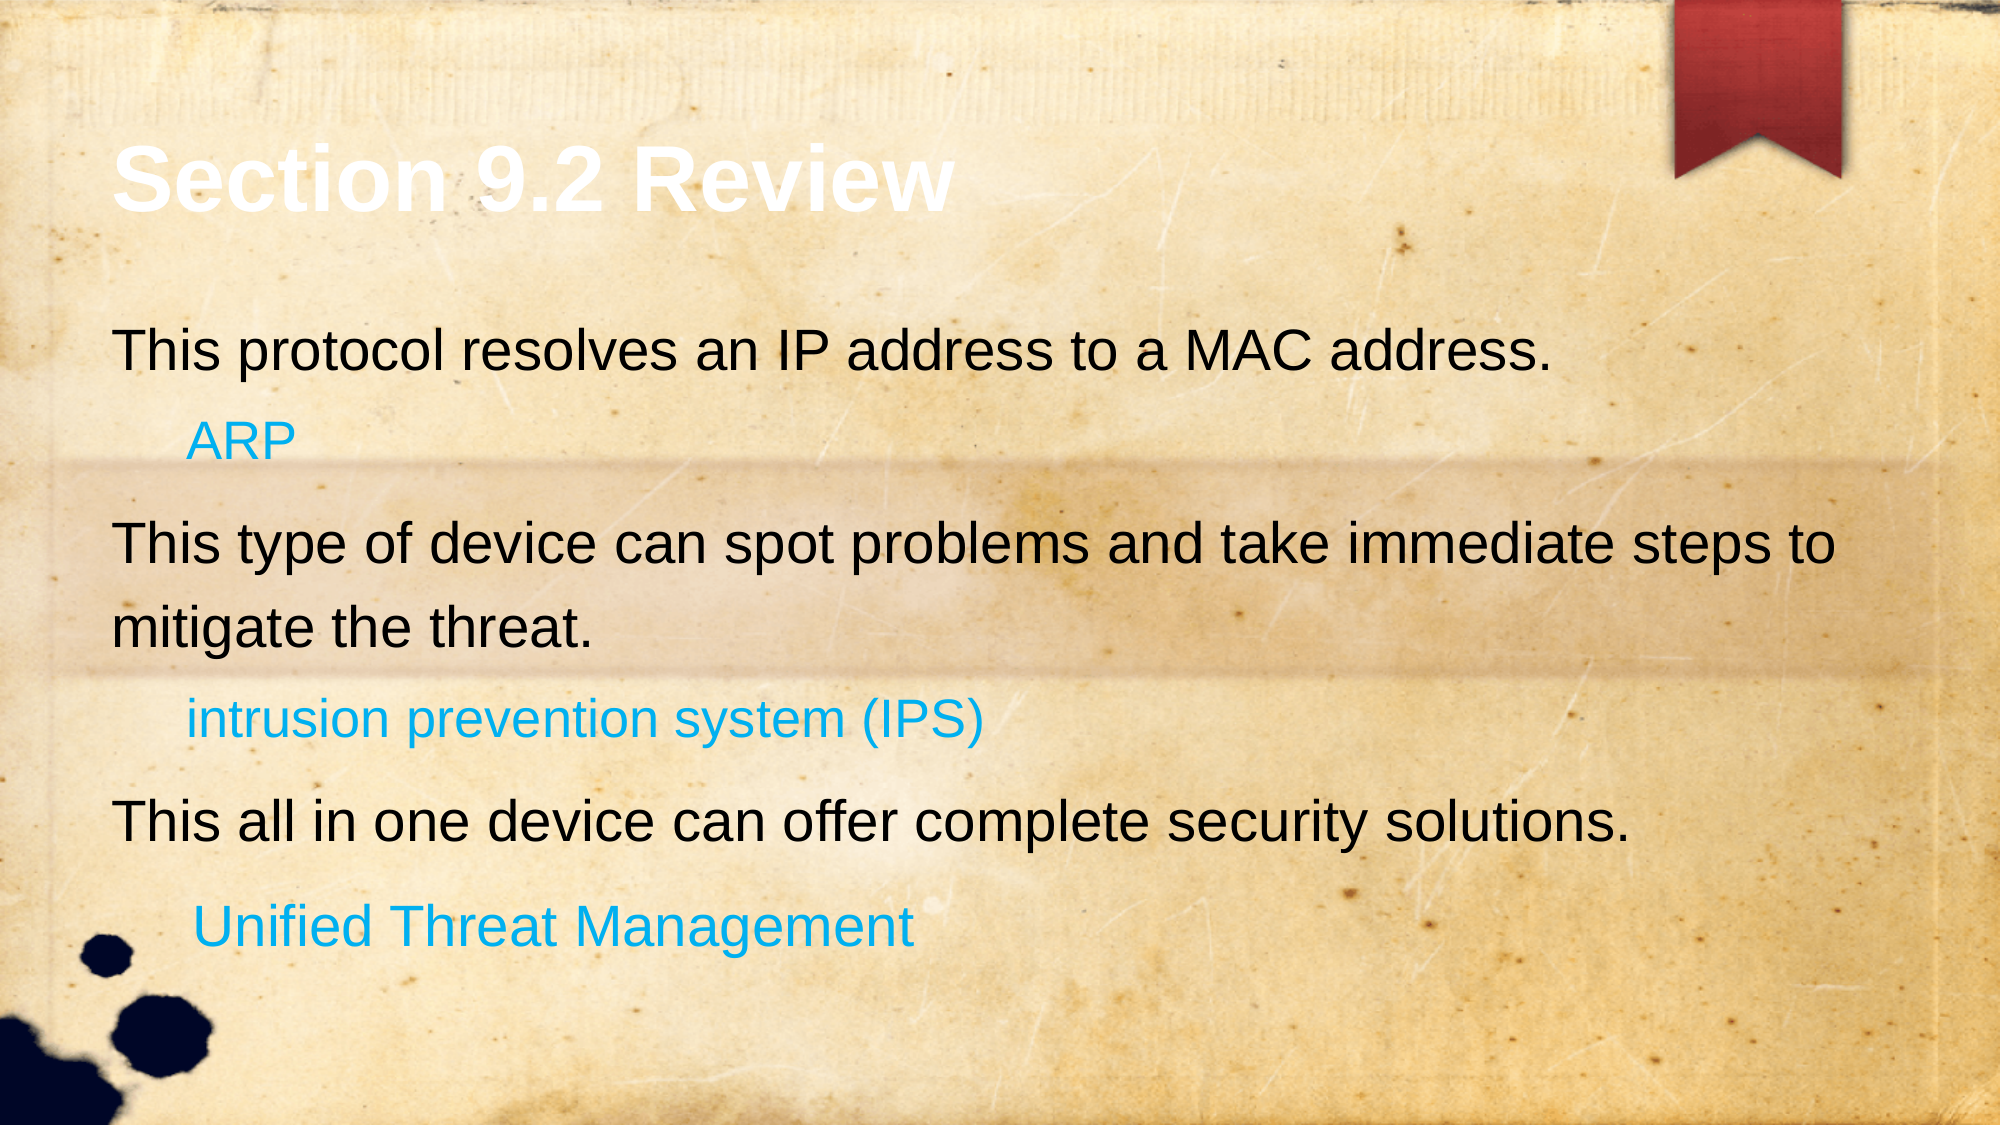

Section 9.2 Review
This protocol resolves an IP address to a MAC address.
ARP
This type of device can spot problems and take immediate steps to mitigate the threat.
intrusion prevention system (IPS)
This all in one device can offer complete security solutions.
     Unified Threat Management